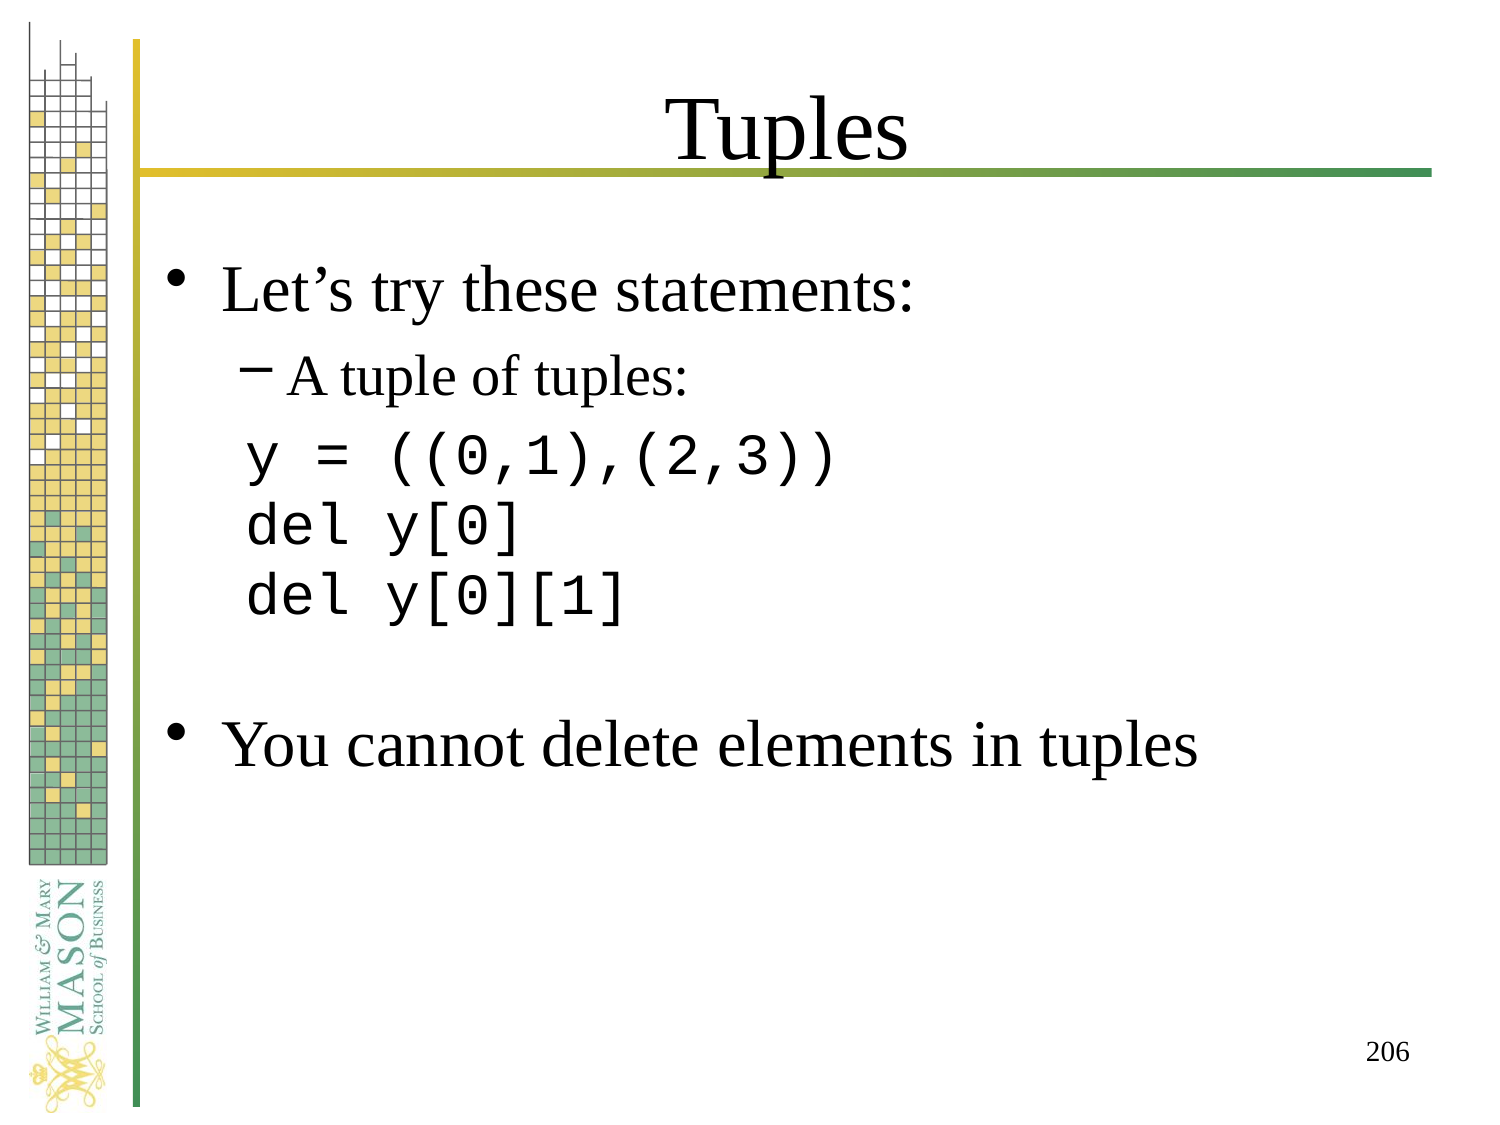

# Tuples
Let’s try these statements:
A tuple of tuples:

You cannot delete elements in tuples
y = ((0,1),(2,3))
del y[0]
del y[0][1]
206